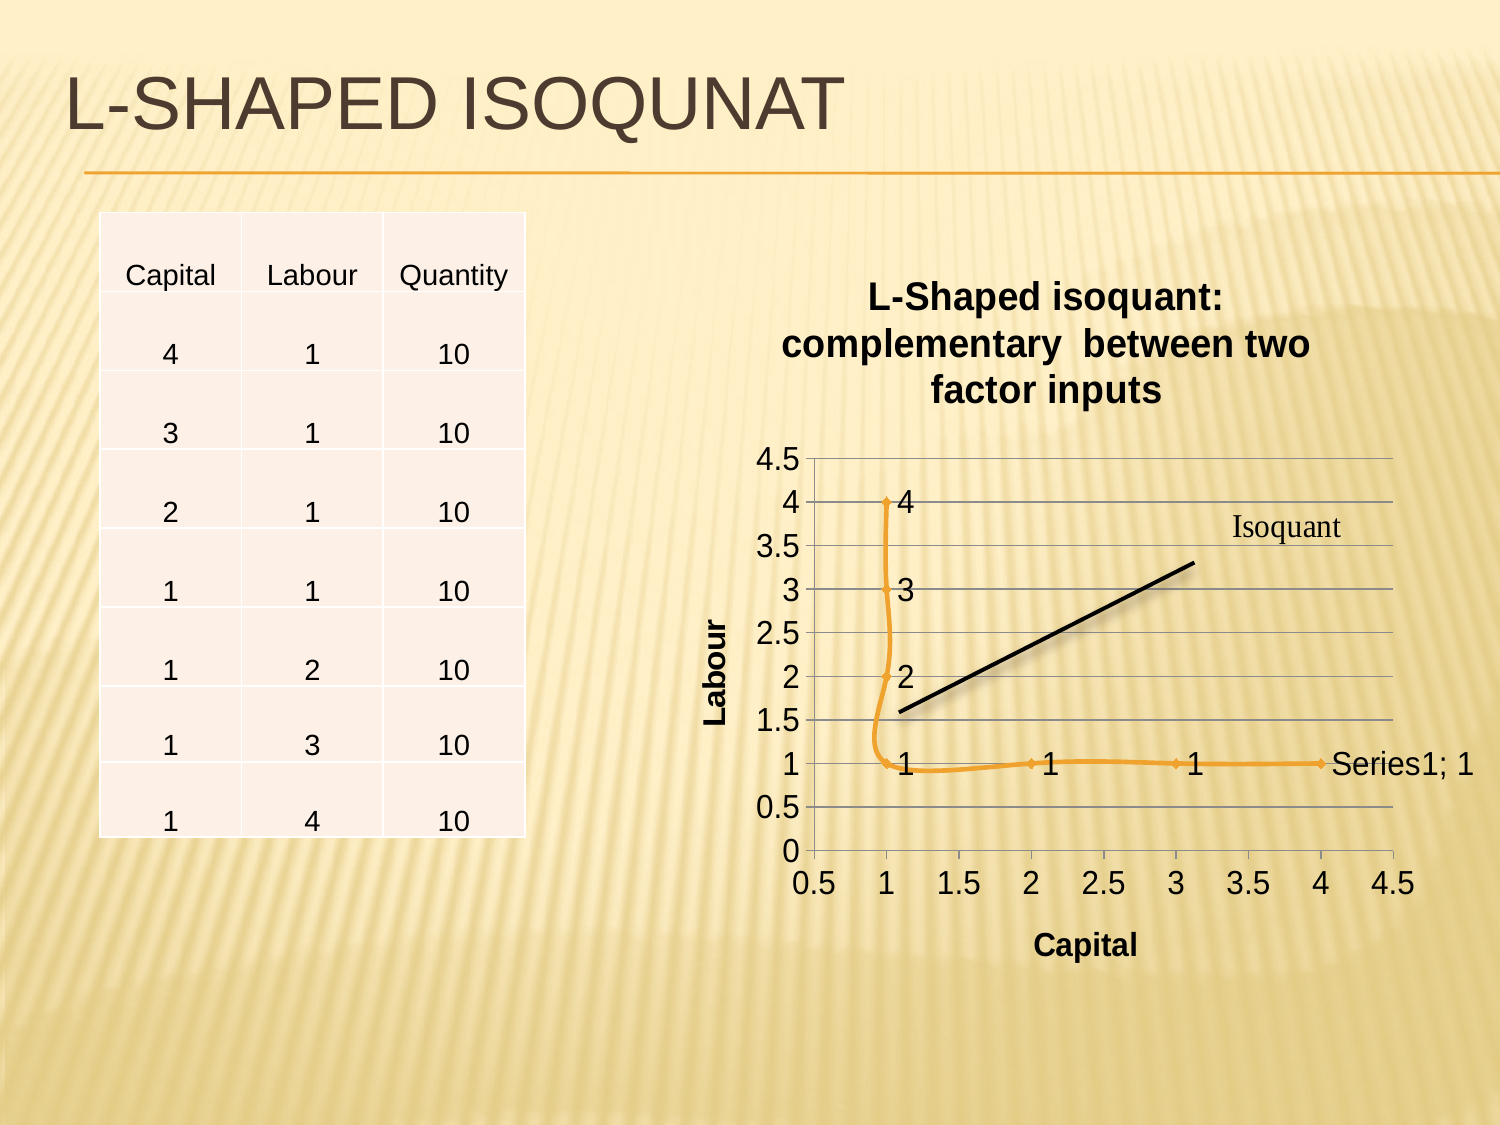

# L-shaped isoqunat
| Capital | Labour | Quantity |
| --- | --- | --- |
| 4 | 1 | 10 |
| 3 | 1 | 10 |
| 2 | 1 | 10 |
| 1 | 1 | 10 |
| 1 | 2 | 10 |
| 1 | 3 | 10 |
| 1 | 4 | 10 |

### Chart: L-Shaped isoquant: complementary  between two factor inputs

| Category | Labour |
|---|---|